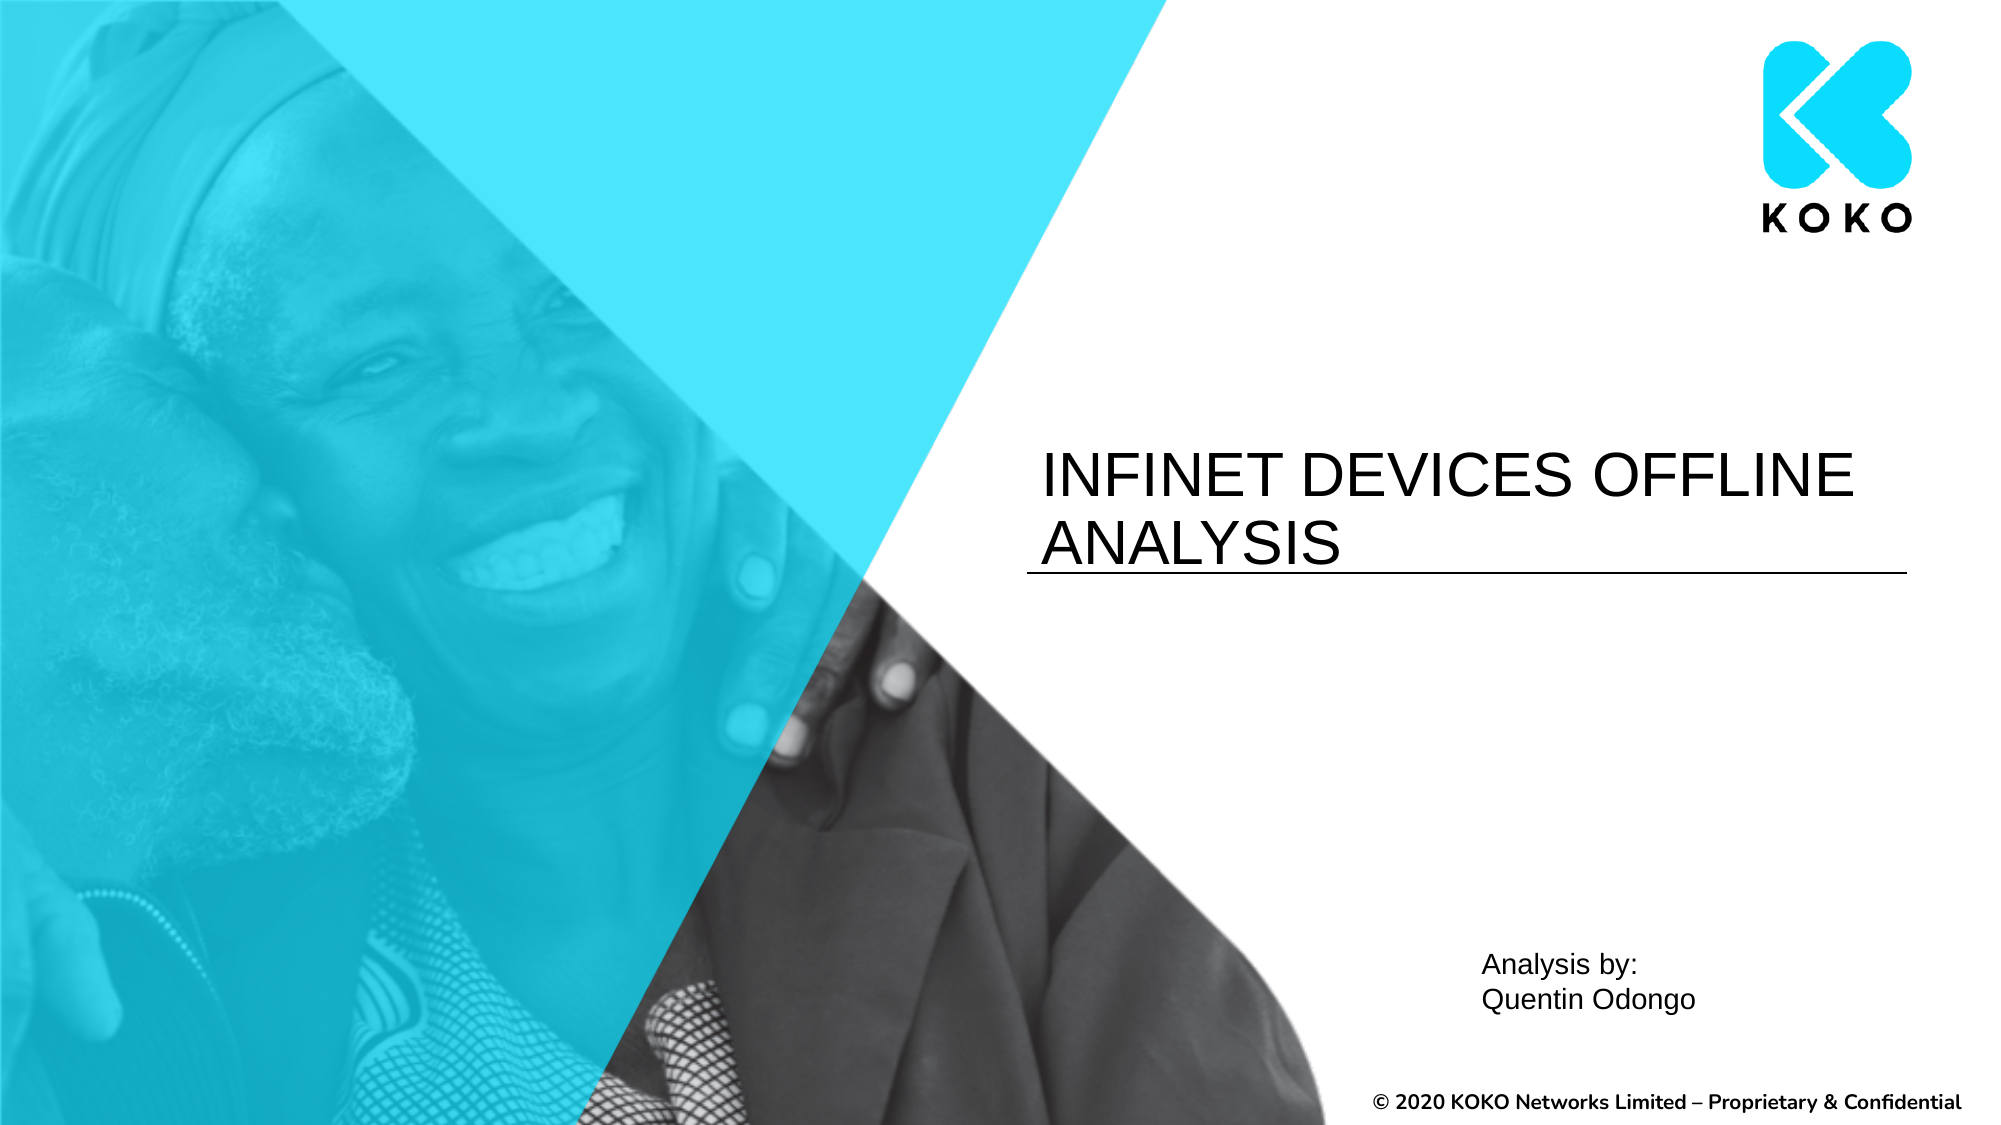

# INFINET DEVICES OFFLINE ANALYSIS
Analysis by:
Quentin Odongo